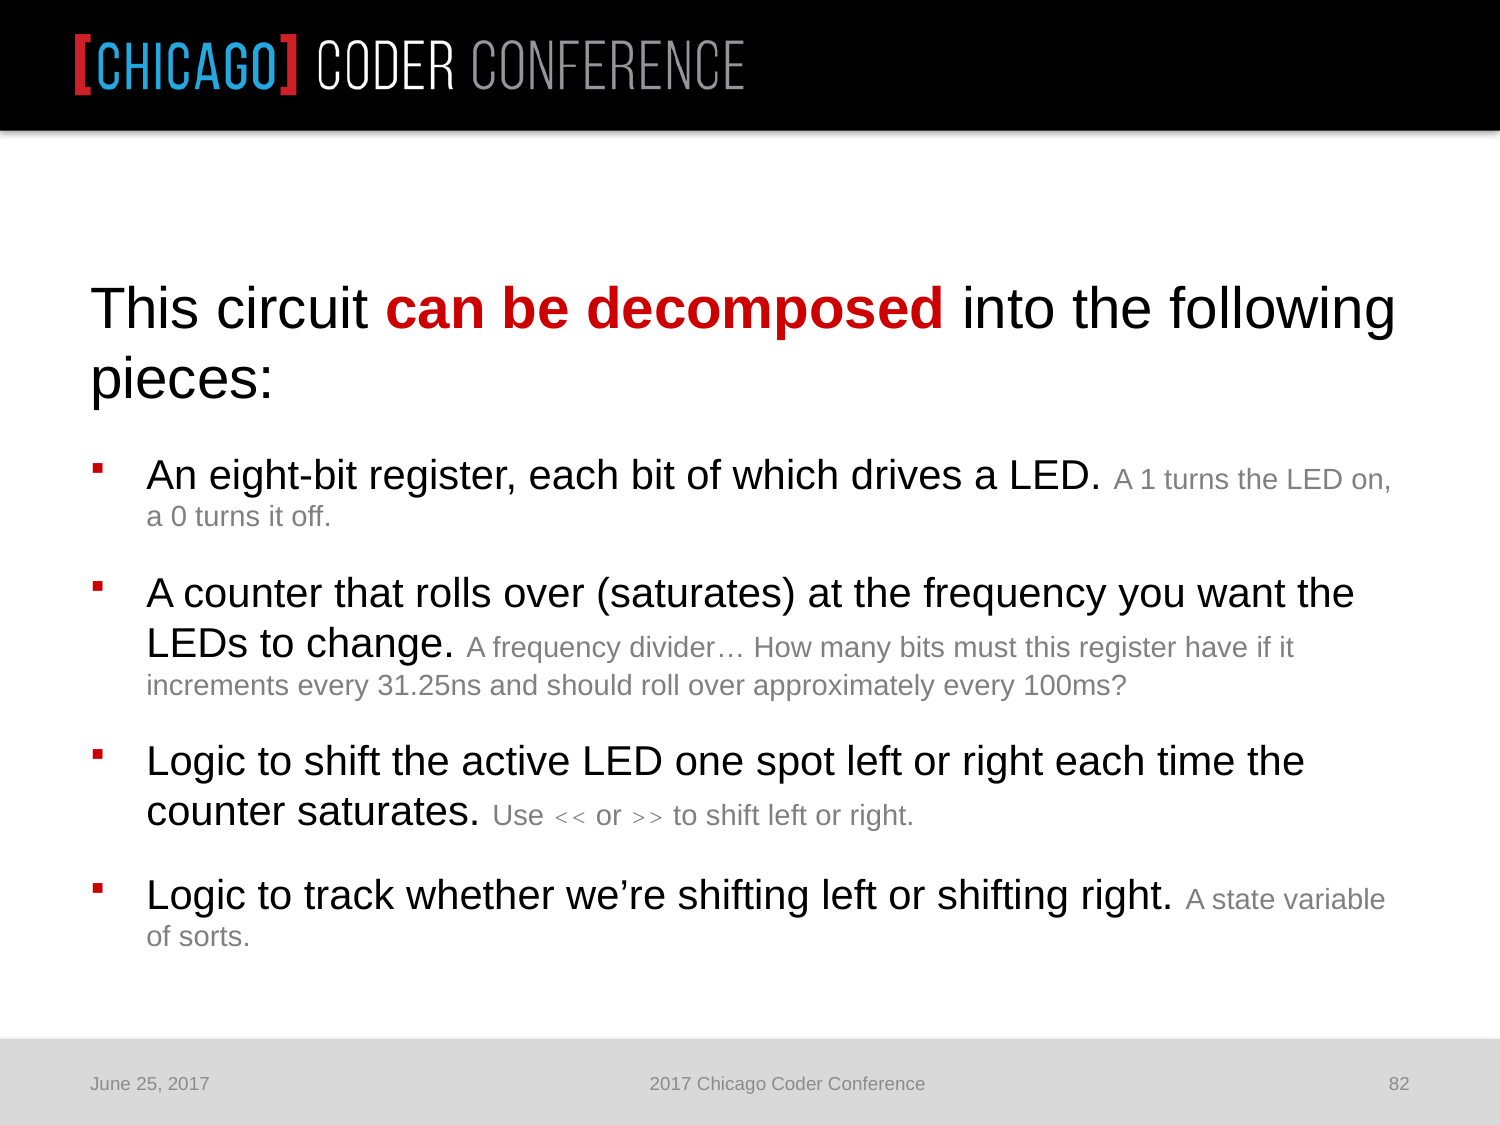

This circuit can be decomposed into the following pieces:

An eight-bit register, each bit of which drives a LED. A 1 turns the LED on, a 0 turns it off.
A counter that rolls over (saturates) at the frequency you want the LEDs to change. A frequency divider… How many bits must this register have if it increments every 31.25ns and should roll over approximately every 100ms?
Logic to shift the active LED one spot left or right each time the counter saturates. Use << or >> to shift left or right.
Logic to track whether we’re shifting left or shifting right. A state variable of sorts.

June 25, 2017
2017 Chicago Coder Conference
82